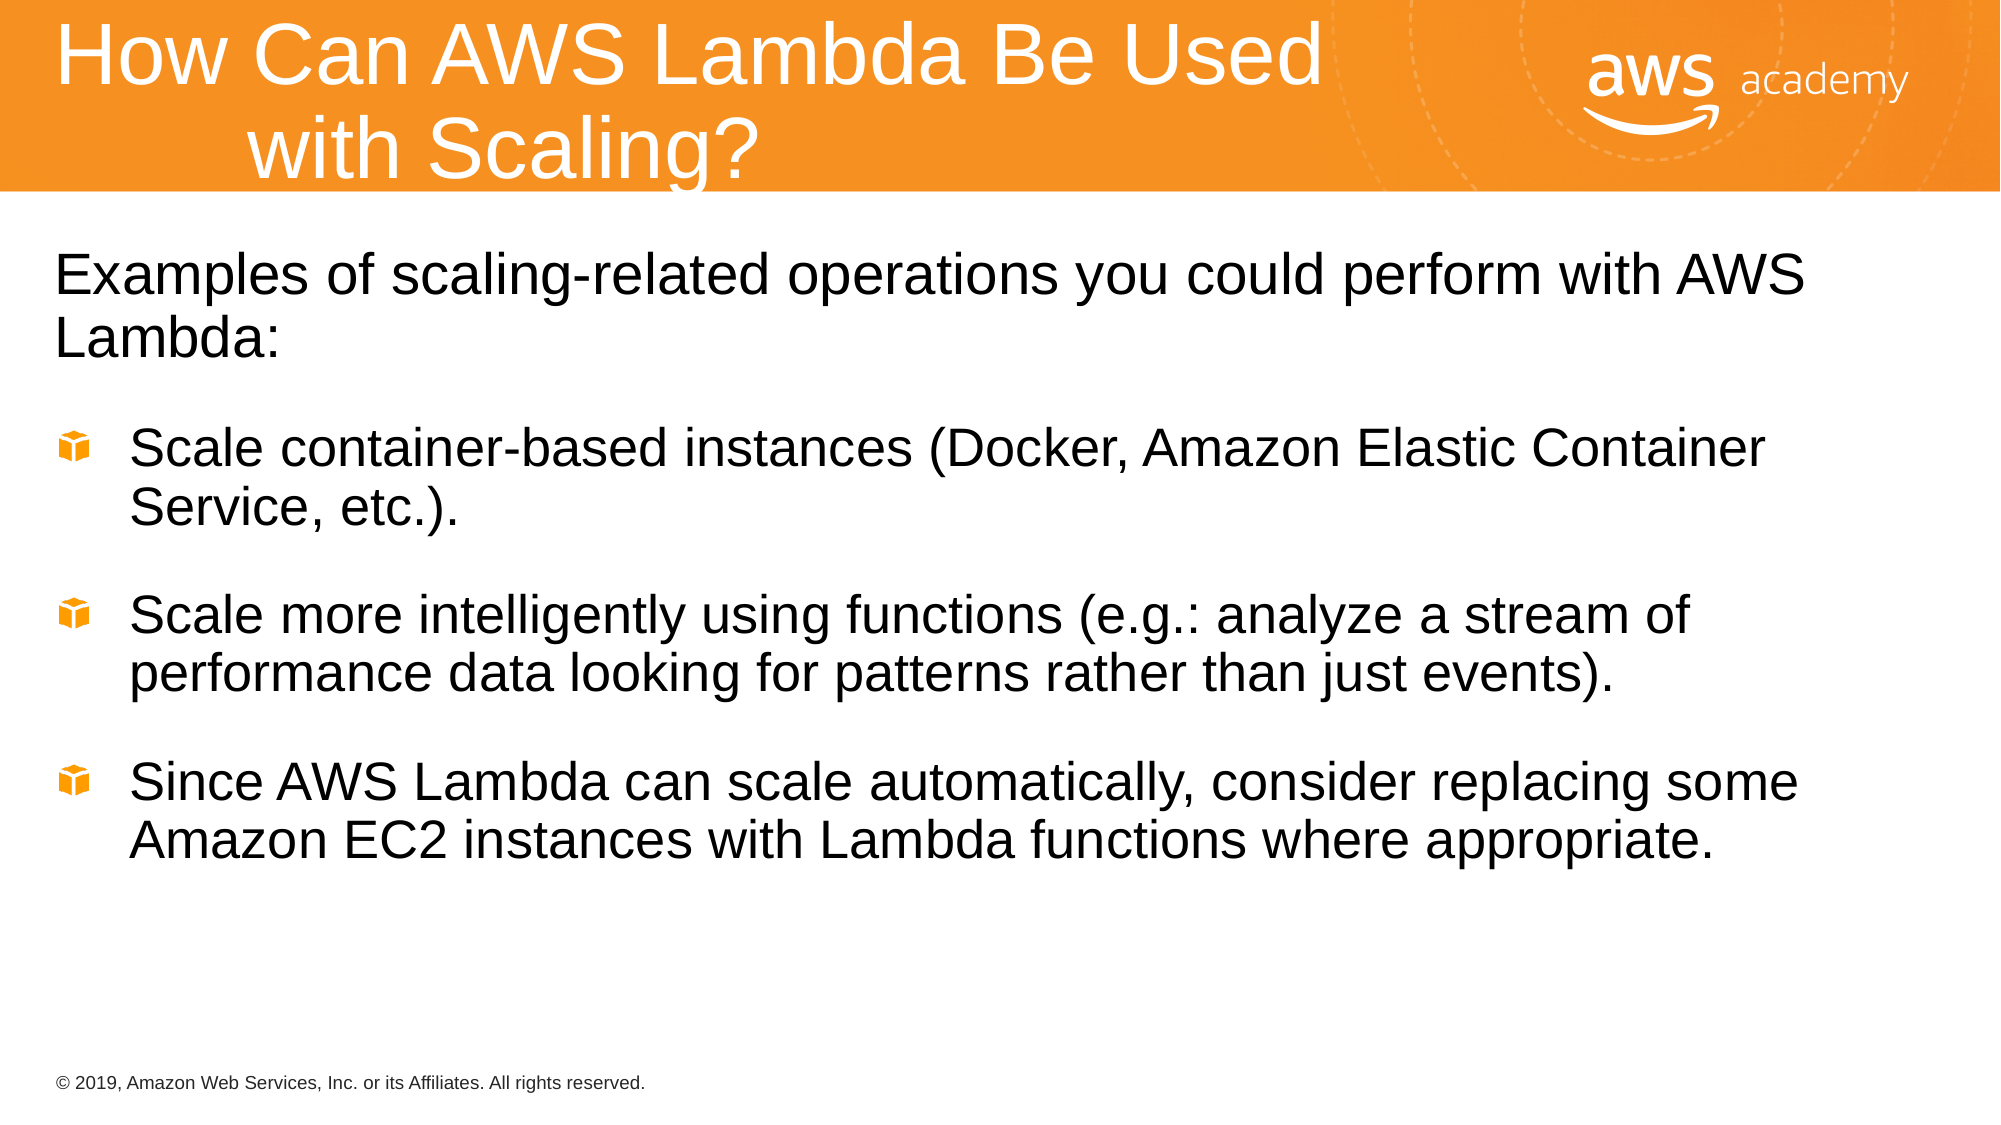

# How Can AWS Lambda Be Used                              with Scaling?
Examples of scaling-related operations you could perform with AWS Lambda:
Scale container-based instances (Docker, Amazon Elastic Container Service, etc.).
Scale more intelligently using functions (e.g.: analyze a stream of performance data looking for patterns rather than just events).
Since AWS Lambda can scale automatically, consider replacing some Amazon EC2 instances with Lambda functions where appropriate.